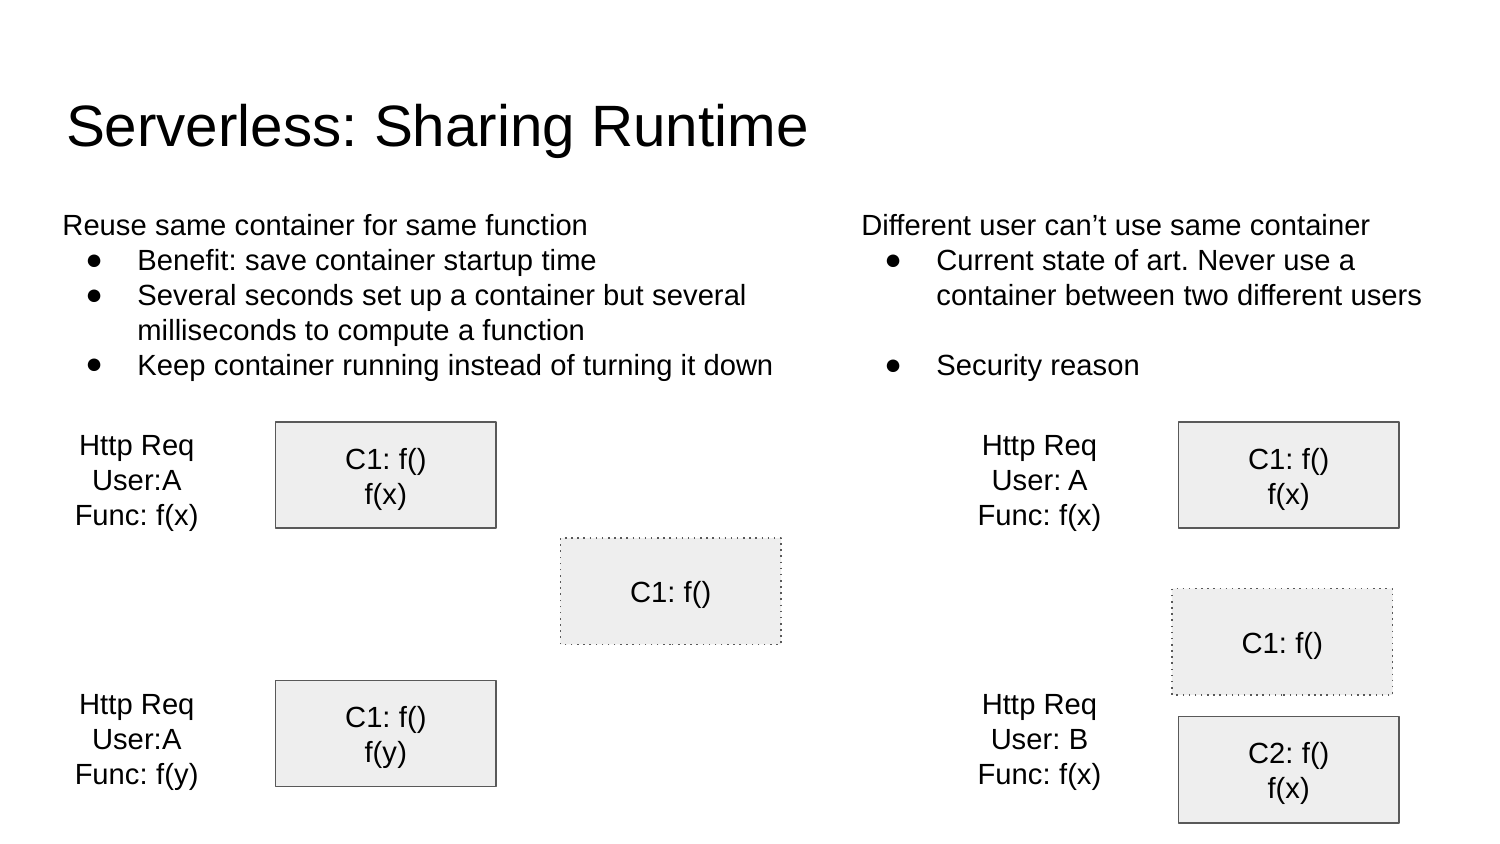

# Serverless: Sharing Runtime
Reuse same container for same function
Benefit: save container startup time
Several seconds set up a container but several milliseconds to compute a function
Keep container running instead of turning it down

Different user can’t use same container
Current state of art. Never use a container between two different users

Security reason
Http Req
User:A
Func: f(x)
Http Req
User: A
Func: f(x)
C1: f()
f(x)
C1: f()
f(x)
C1: f()
C1: f()
Http Req
User:A
Func: f(y)
Http Req
User: B
Func: f(x)
C1: f()
f(y)
C2: f()
f(x)